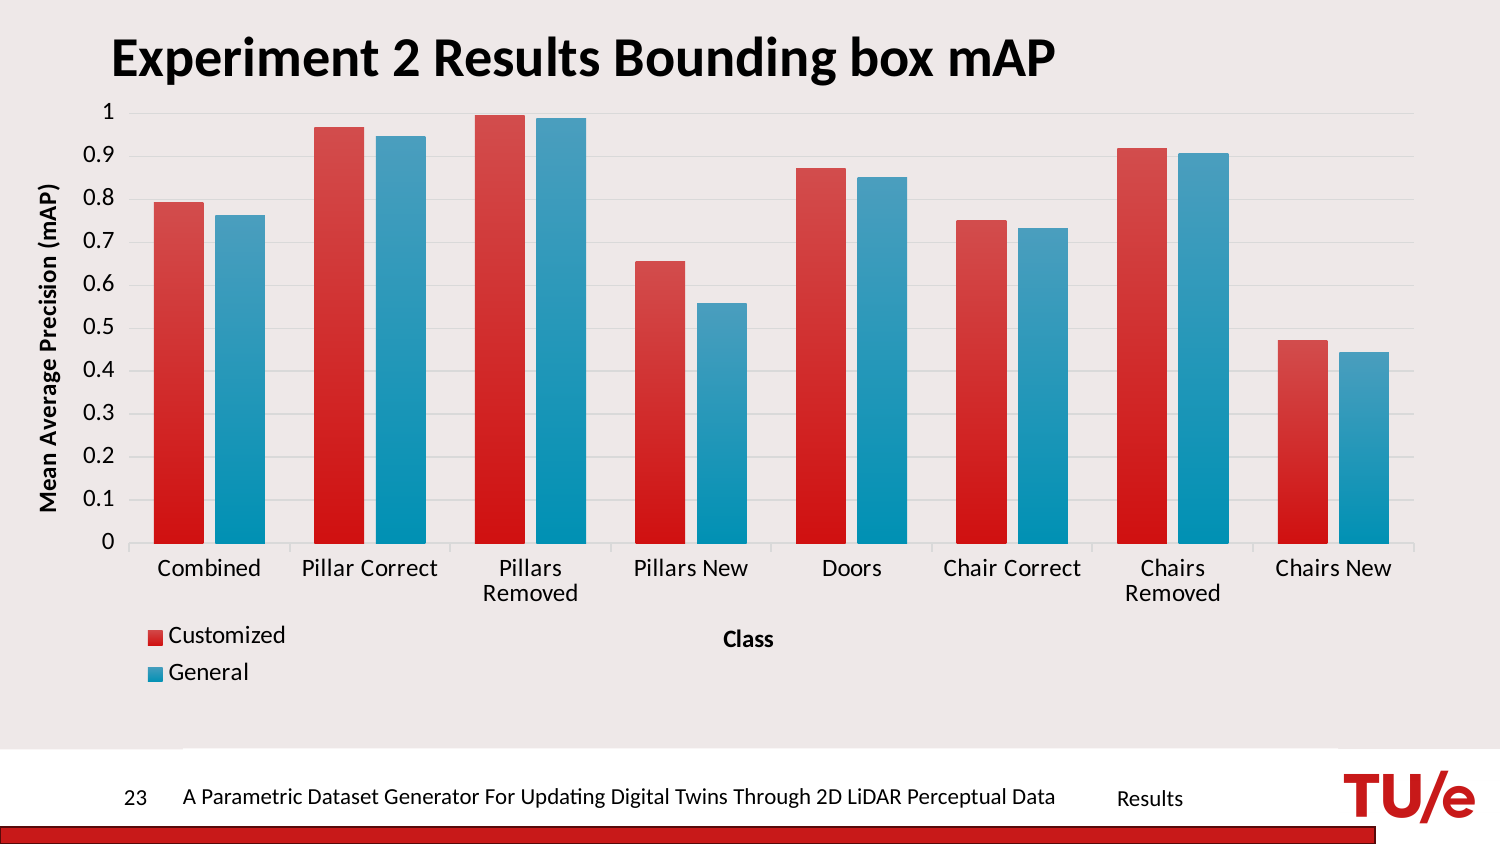

# Experiment 2 Results Bounding box mAP

### Chart

| Category | Customized | General |
|---|---|---|
| Combined | 0.791868 | 0.761542 |
| Pillar Correct | 0.96806 | 0.945942 |
| Pillars Removed | 0.994277 | 0.987587 |
| Pillars New | 0.654693 | 0.557363 |
| Doors | 0.872189 | 0.850951 |
| Chair Correct | 0.750945 | 0.732792 |
| Chairs Removed | 0.918262 | 0.906788 |
| Chairs New | 0.471827 | 0.444277 |
A Parametric Dataset Generator For Updating Digital Twins Through 2D LiDAR Perceptual Data
23
Results